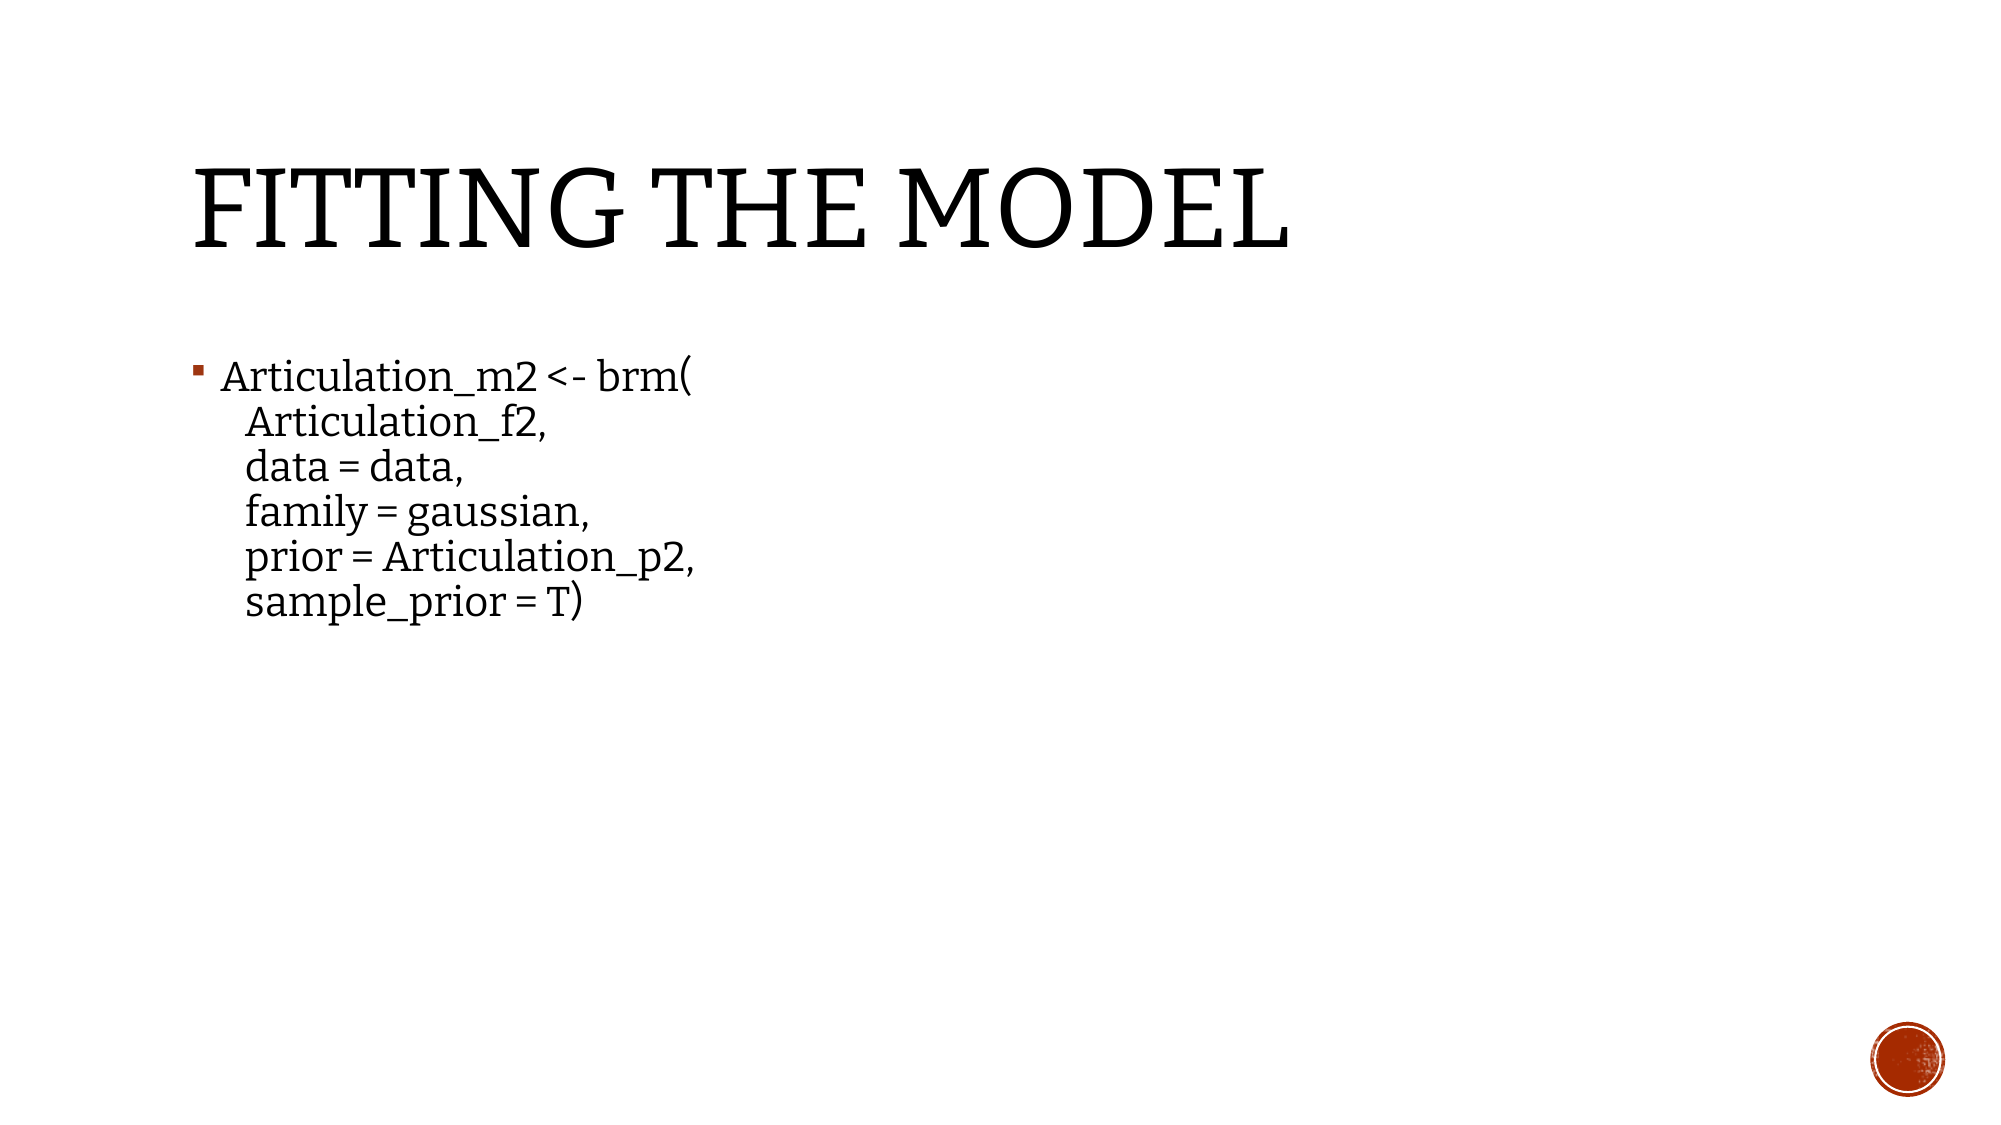

# Fitting the model
Articulation_m2 <- brm(
   Articulation_f2,
   data = data,
   family = gaussian,
   prior = Articulation_p2,
   sample_prior = T)